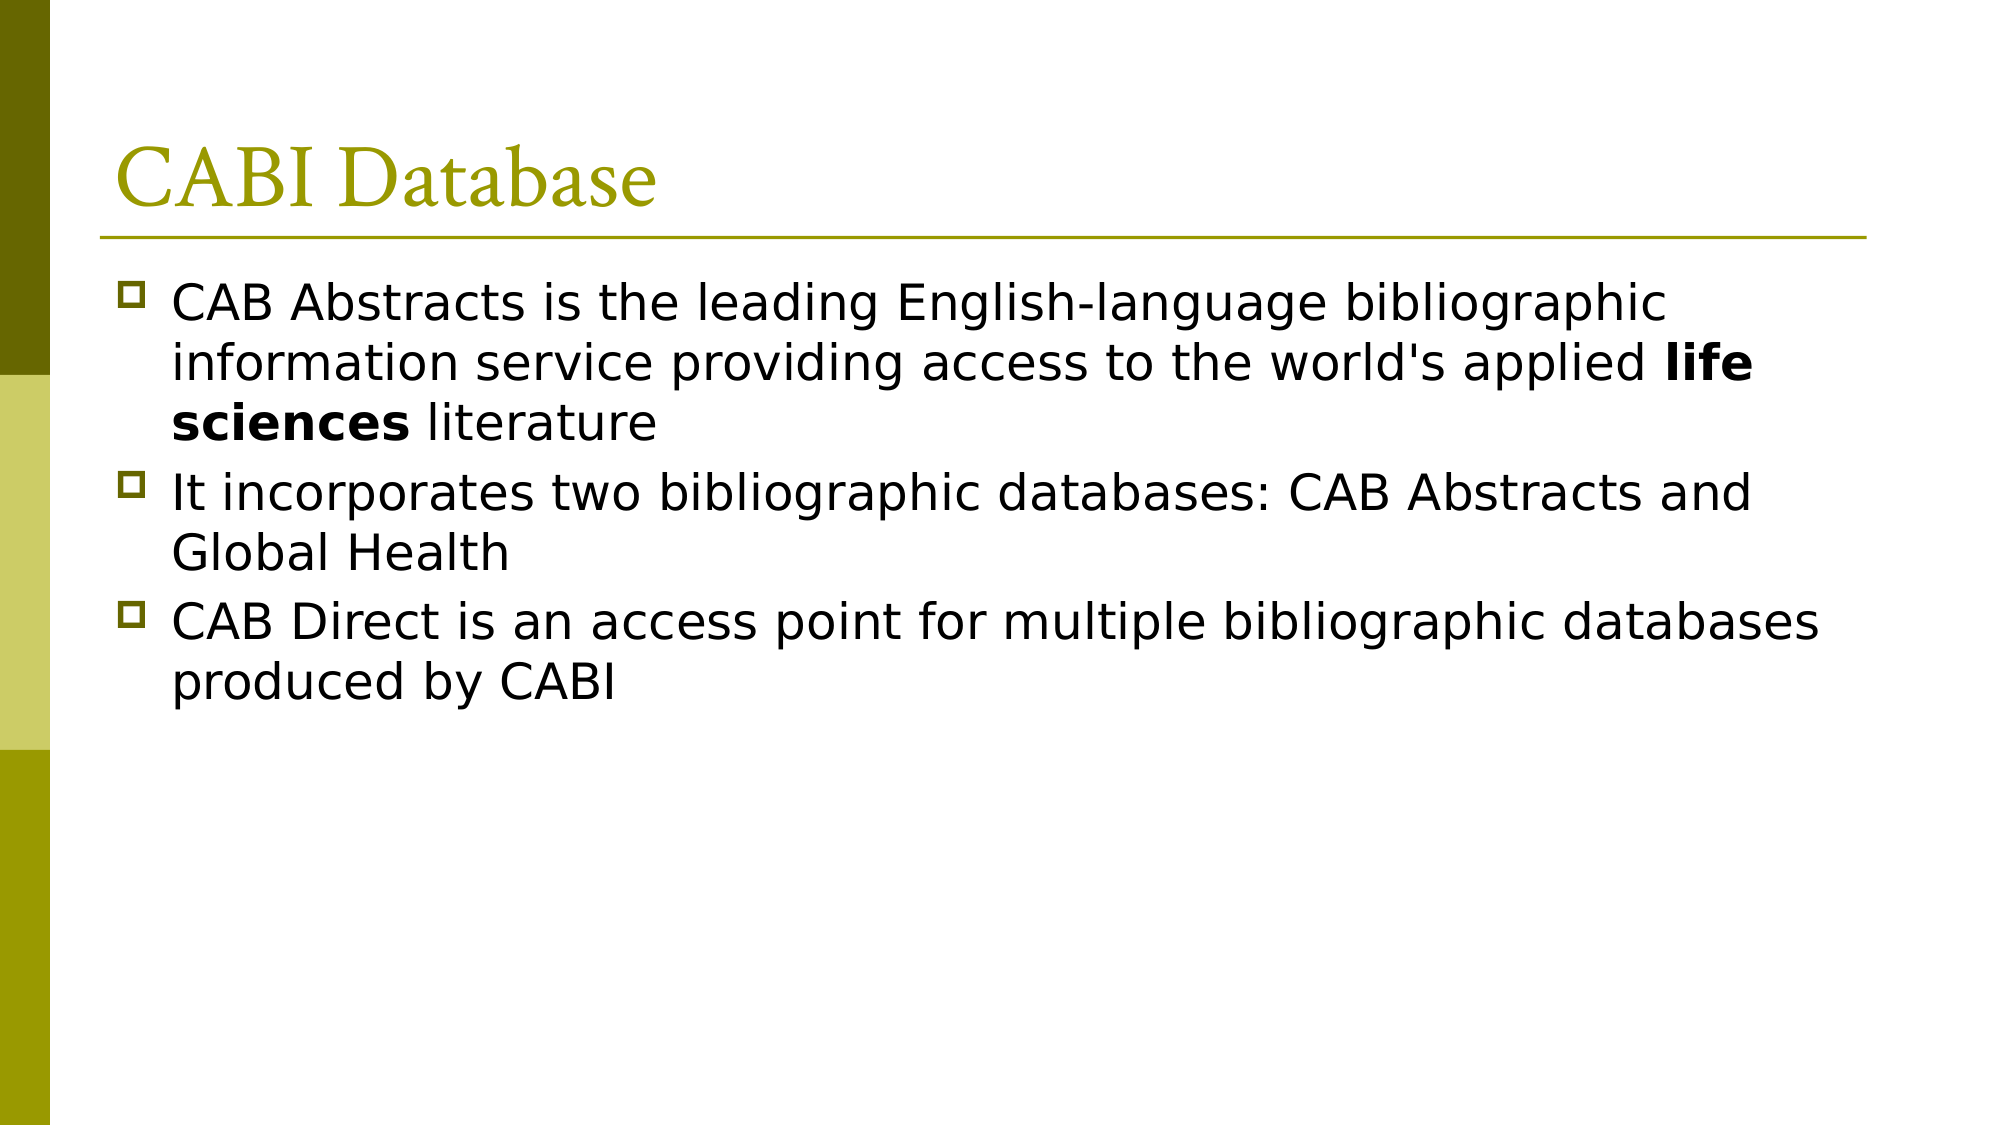

# CABI Database
CAB Abstracts is the leading English-language bibliographic information service providing access to the world's applied life sciences literature
It incorporates two bibliographic databases: CAB Abstracts and Global Health
CAB Direct is an access point for multiple bibliographic databases produced by CABI